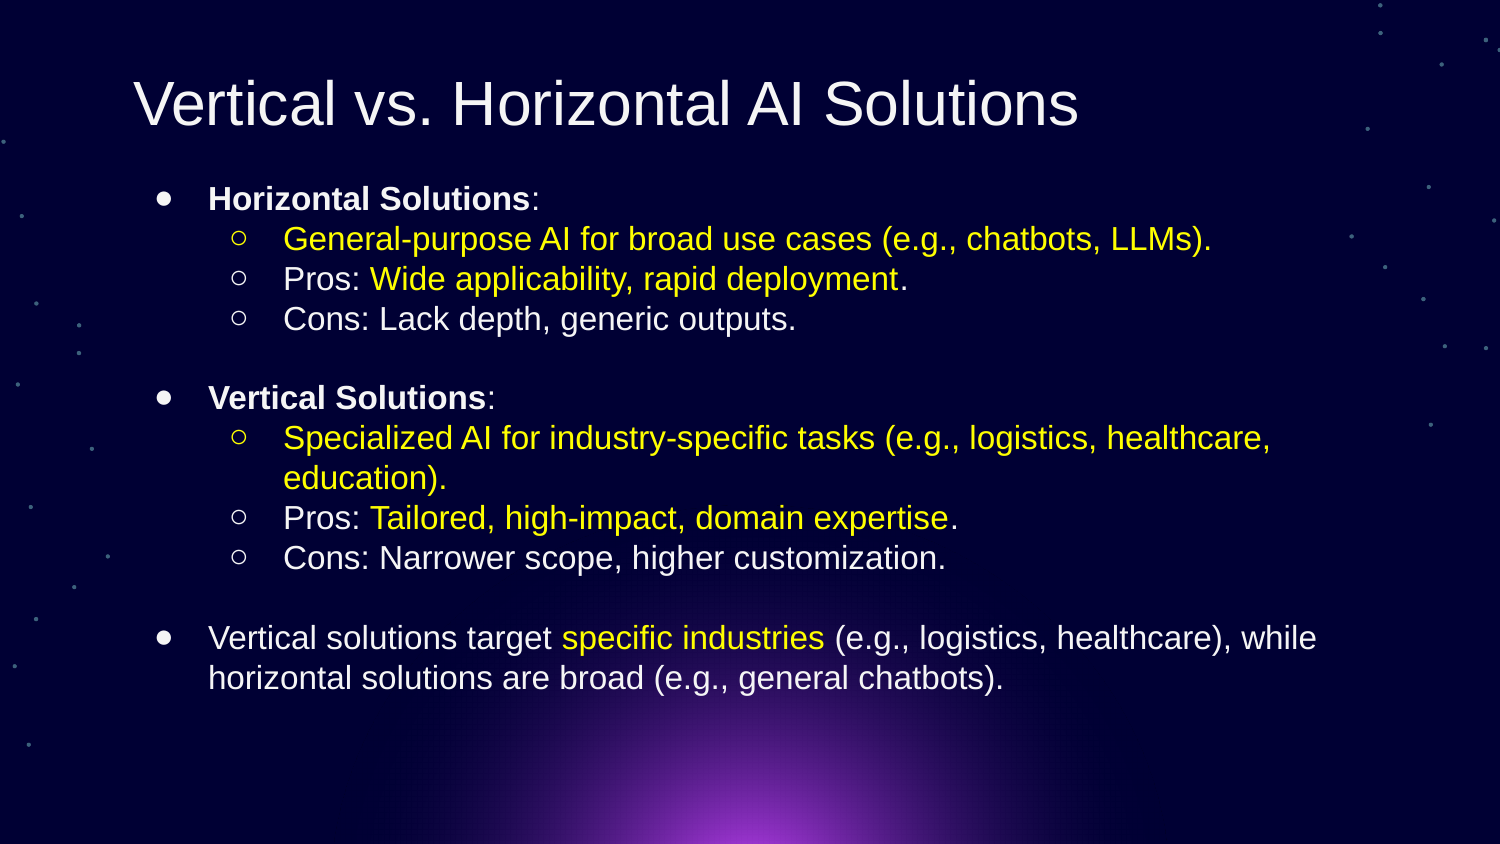

# Vertical vs. Horizontal AI Solutions
Horizontal Solutions:
General-purpose AI for broad use cases (e.g., chatbots, LLMs).
Pros: Wide applicability, rapid deployment.
Cons: Lack depth, generic outputs.

Vertical Solutions:
Specialized AI for industry-specific tasks (e.g., logistics, healthcare, education).
Pros: Tailored, high-impact, domain expertise.
Cons: Narrower scope, higher customization.

Vertical solutions target specific industries (e.g., logistics, healthcare), while horizontal solutions are broad (e.g., general chatbots).